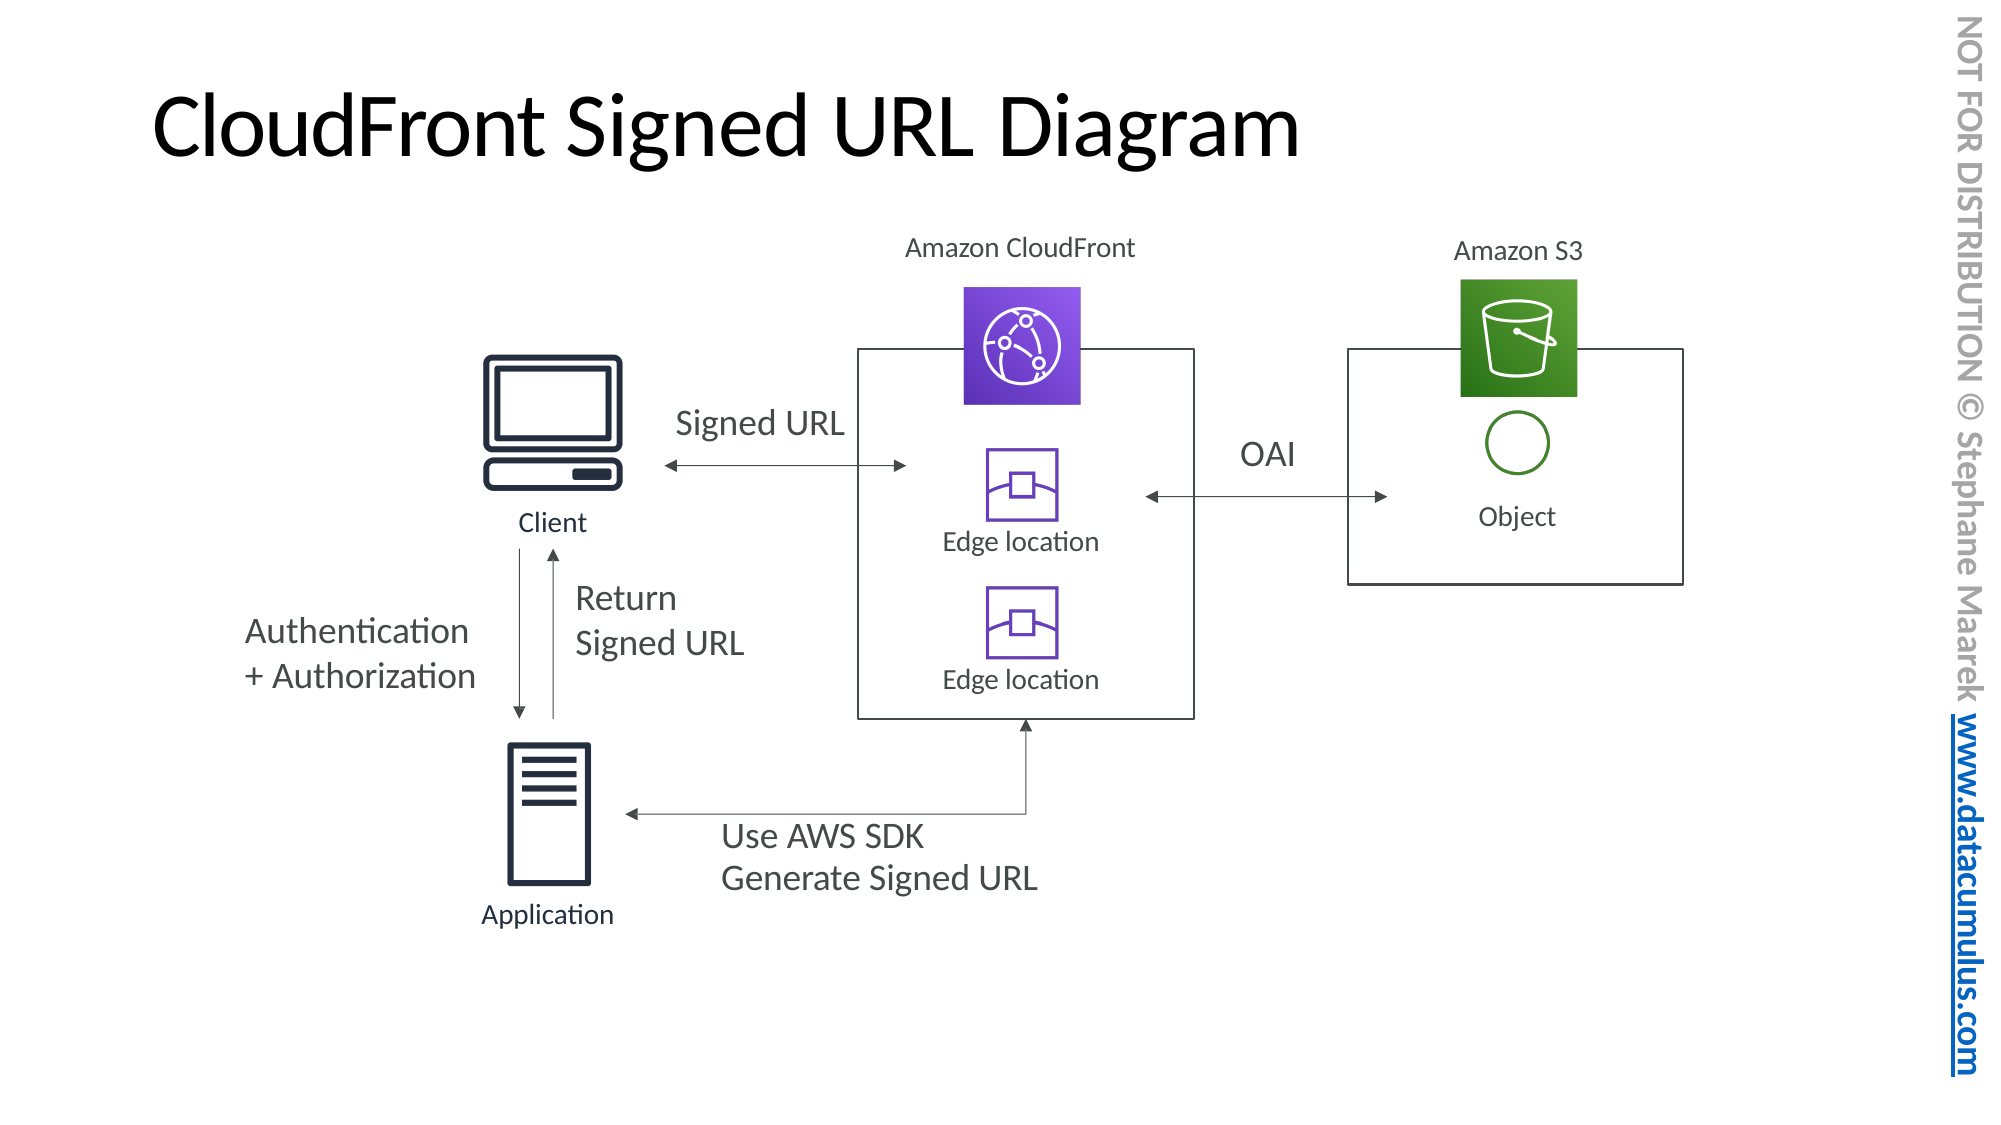

NOT FOR DISTRIBUTION © Stephane Maarek www.datacumulus.com
# CloudFront Signed URL Diagram
Amazon CloudFront
Amazon S3

Signed URL

OAI

Object
Client
Edge location

Return  Signed URL

Authentication
+ Authorization
Edge location

Use AWS SDK
Generate Signed URL
Application
© Stephane Maarek